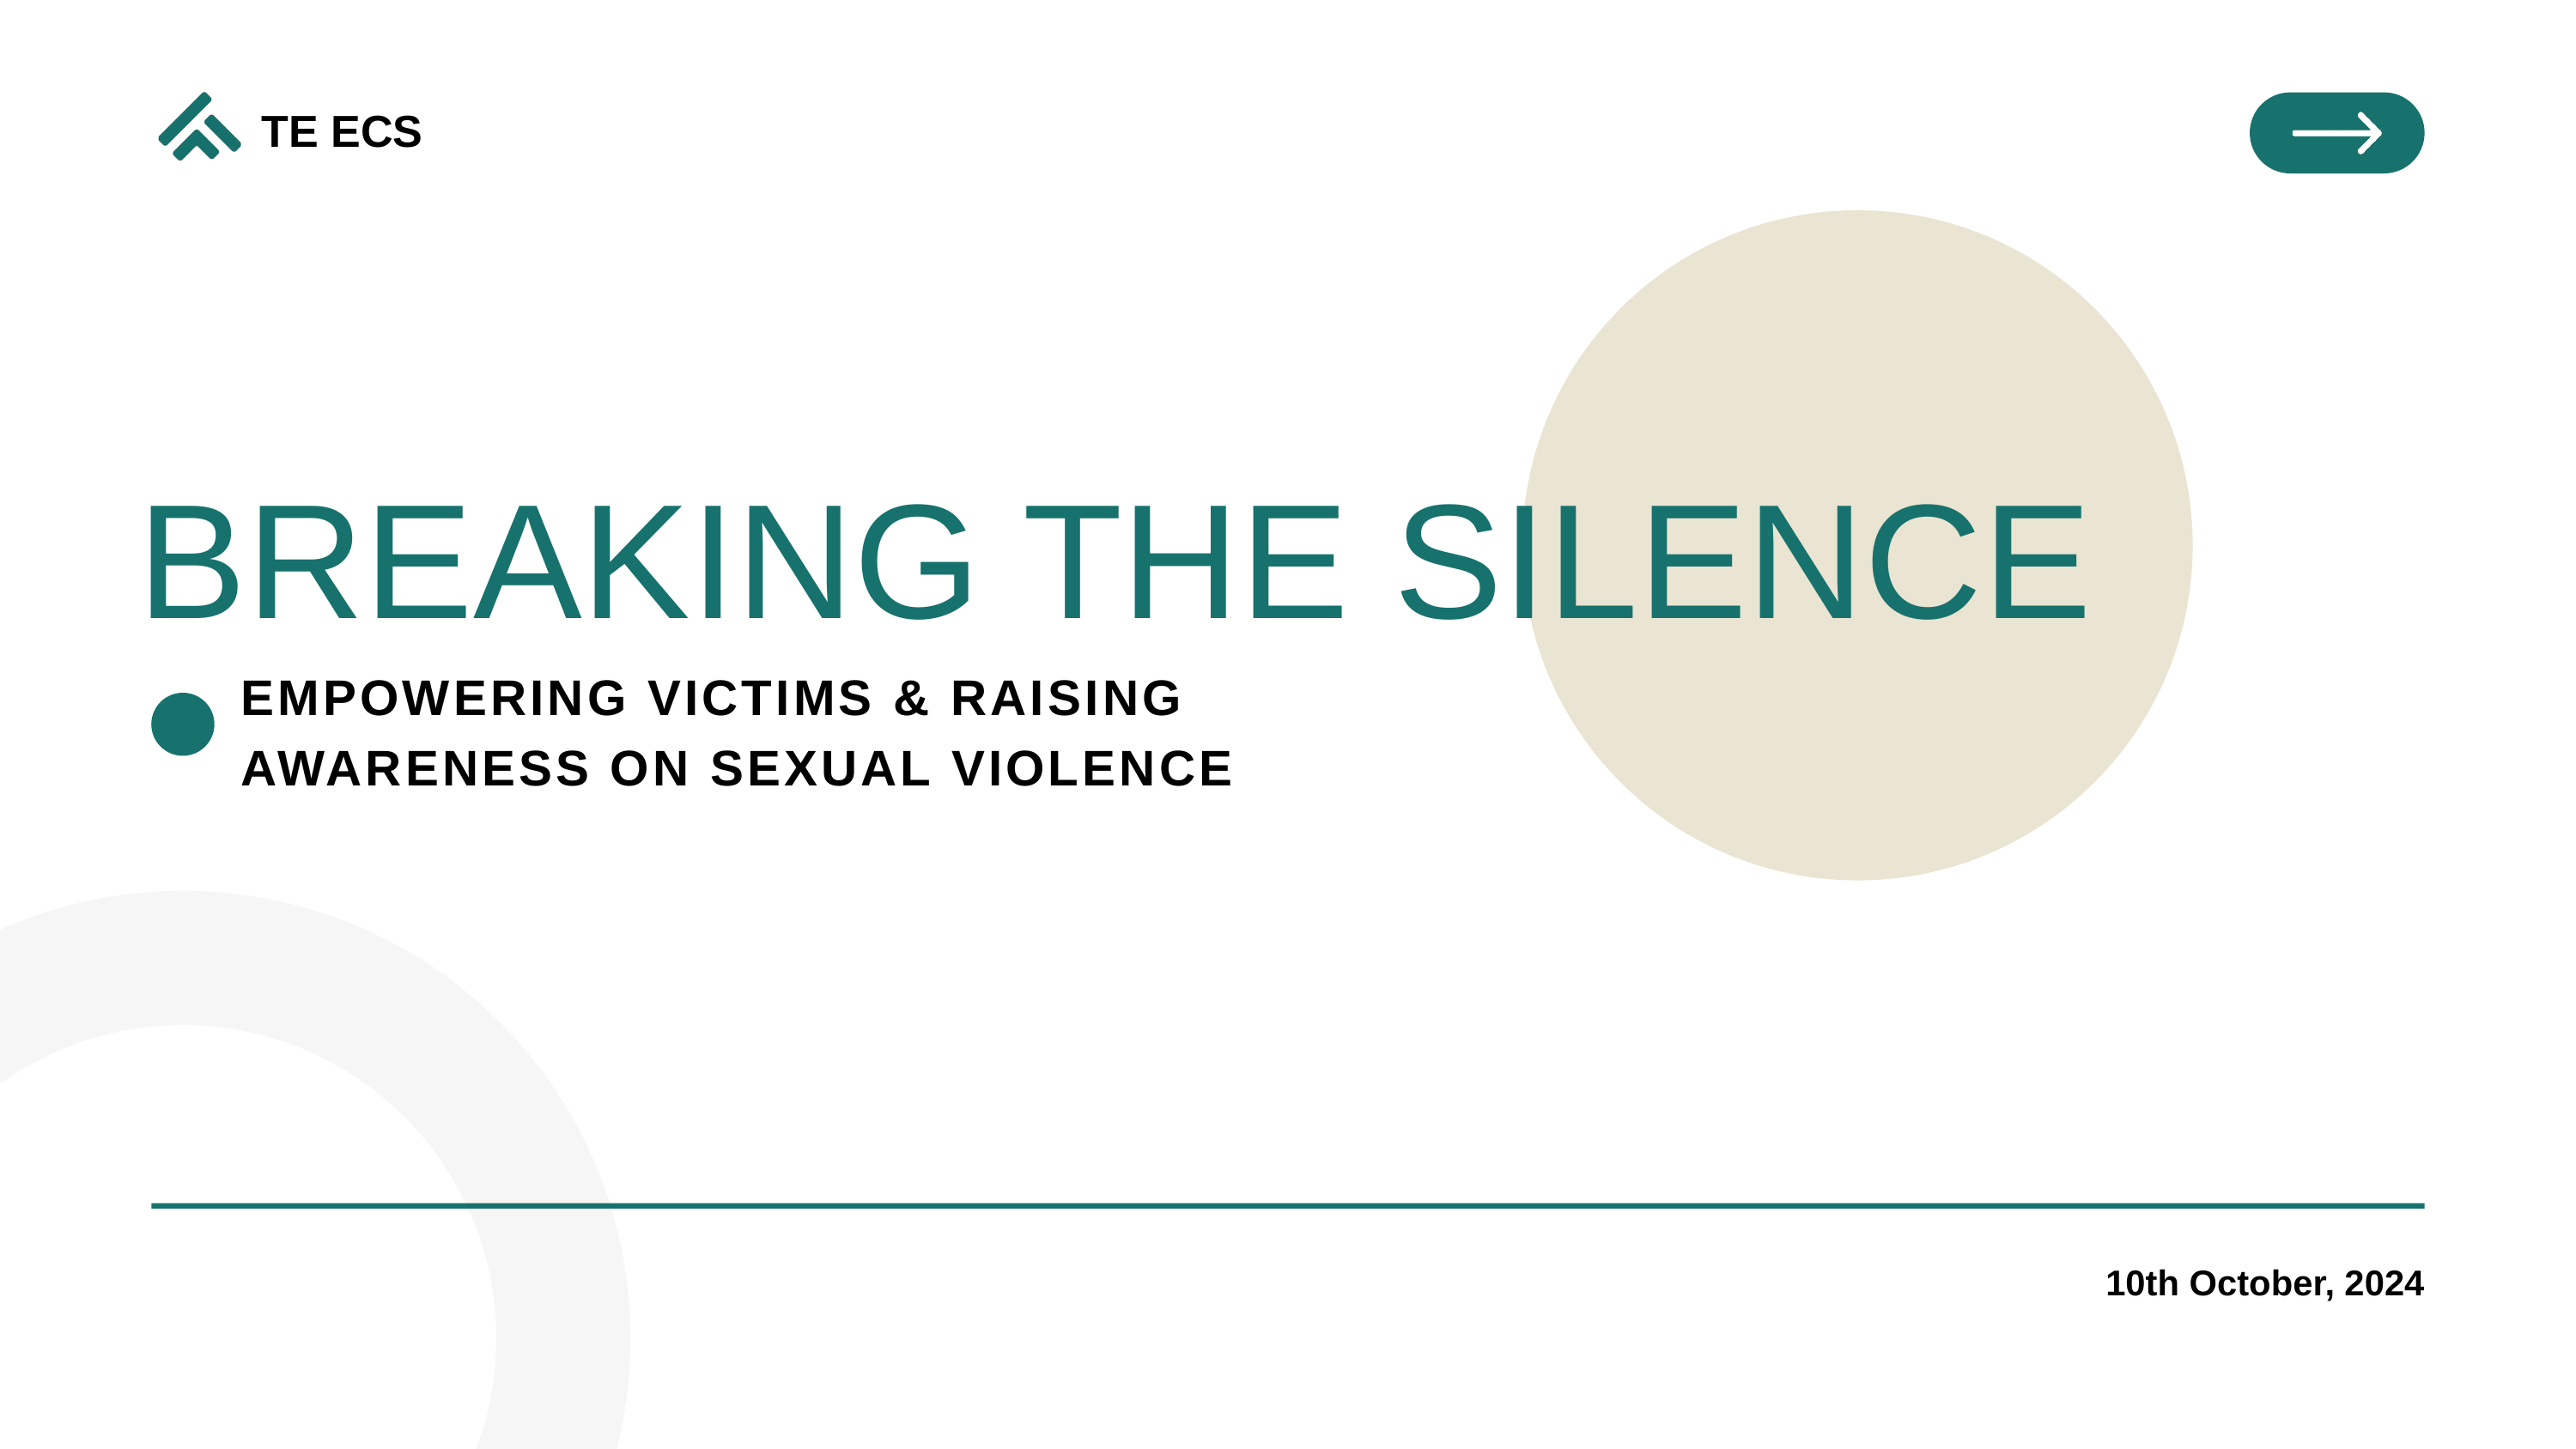

TE ECS

BREAKING THE SILENCE
EMPOWERING VICTIMS & RAISING AWARENESS ON SEXUAL VIOLENCE

10th October, 2024